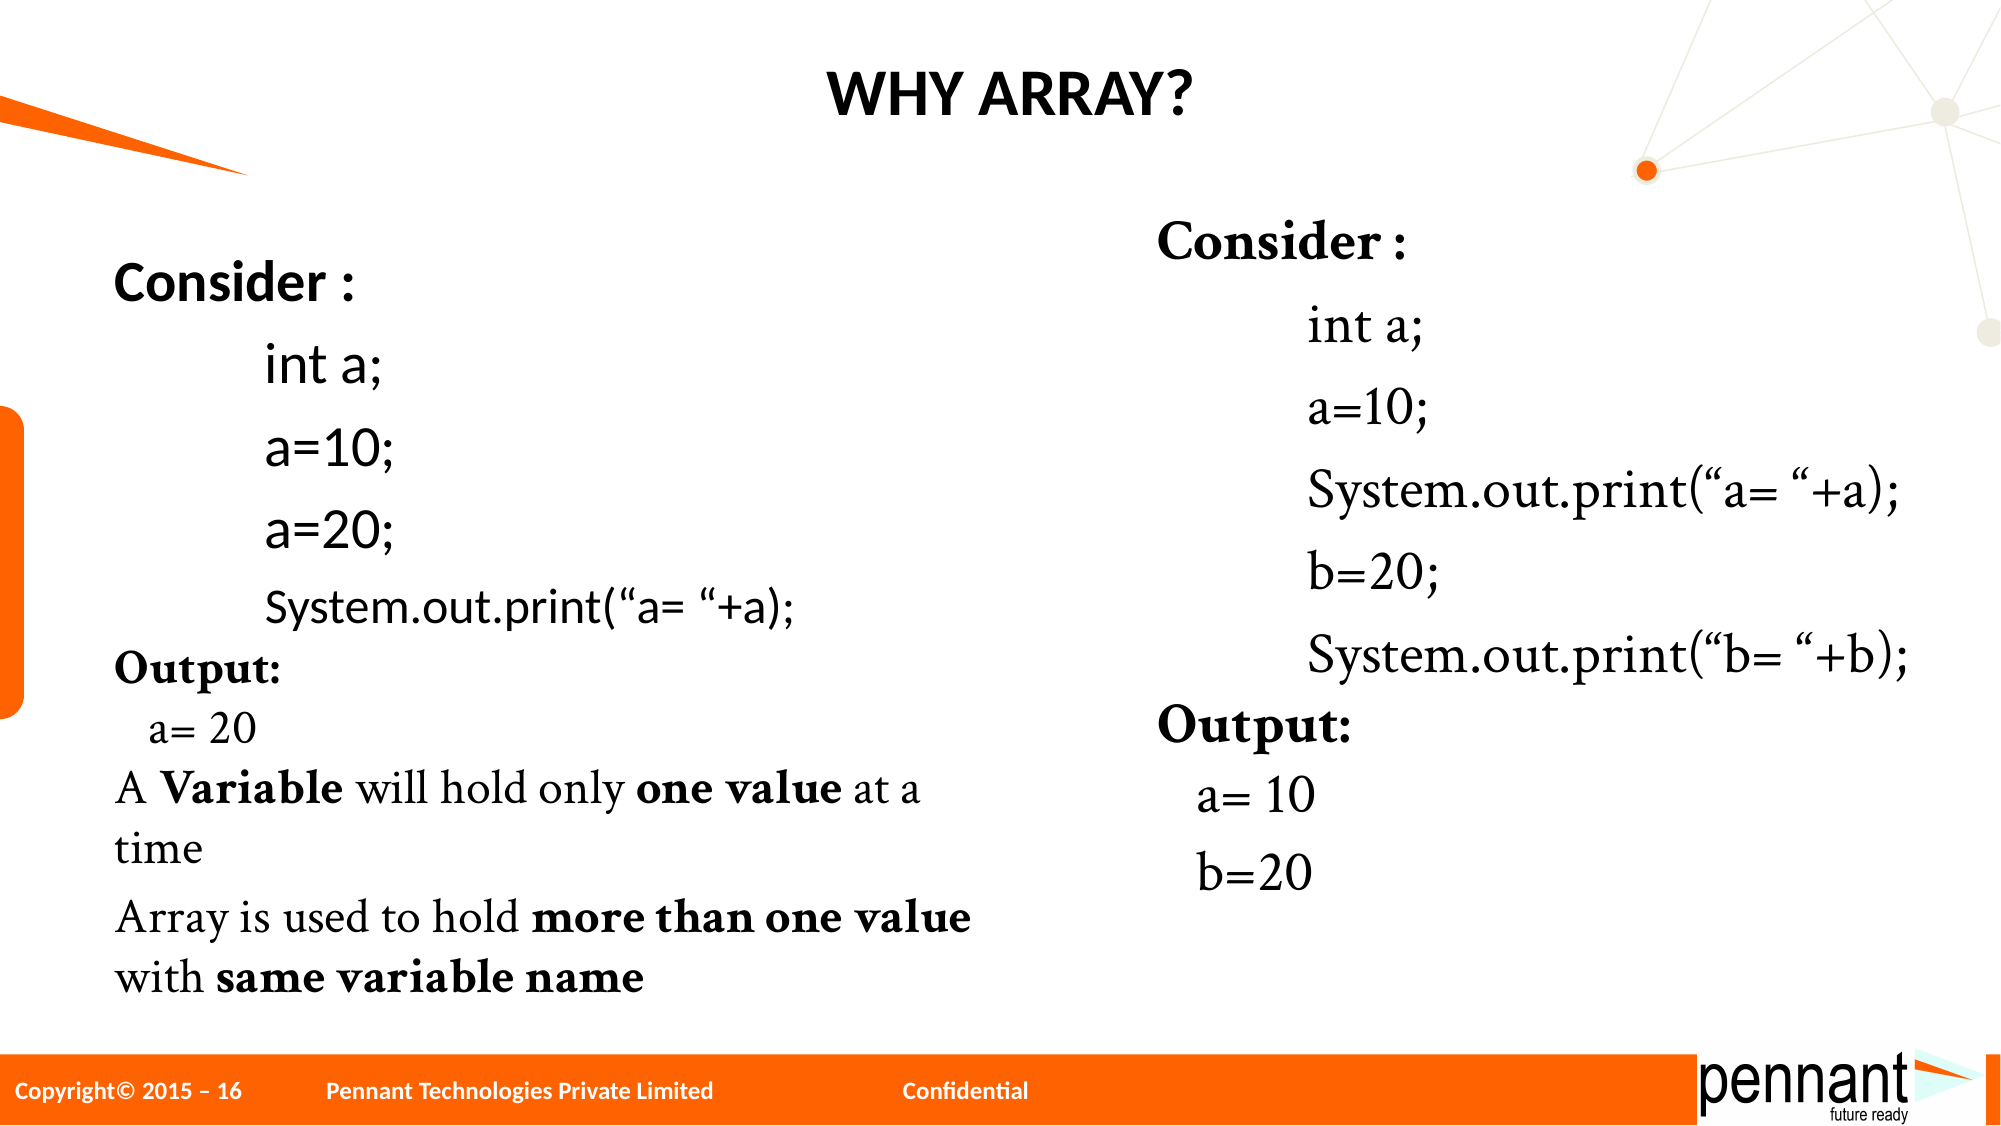

# WHY ARRAY?
Consider :
 	int a;
 	a=10;
 	System.out.print(“a= “+a);
	b=20;
	System.out.print(“b= “+b);
Output:
   a= 10
   b=20
Consider :
 	int a;
 	a=10;
 	a=20;
	System.out.print(“a= “+a);
Output:
   a= 20
A Variable will hold only one value at a time
Array is used to hold more than one value with same variable name